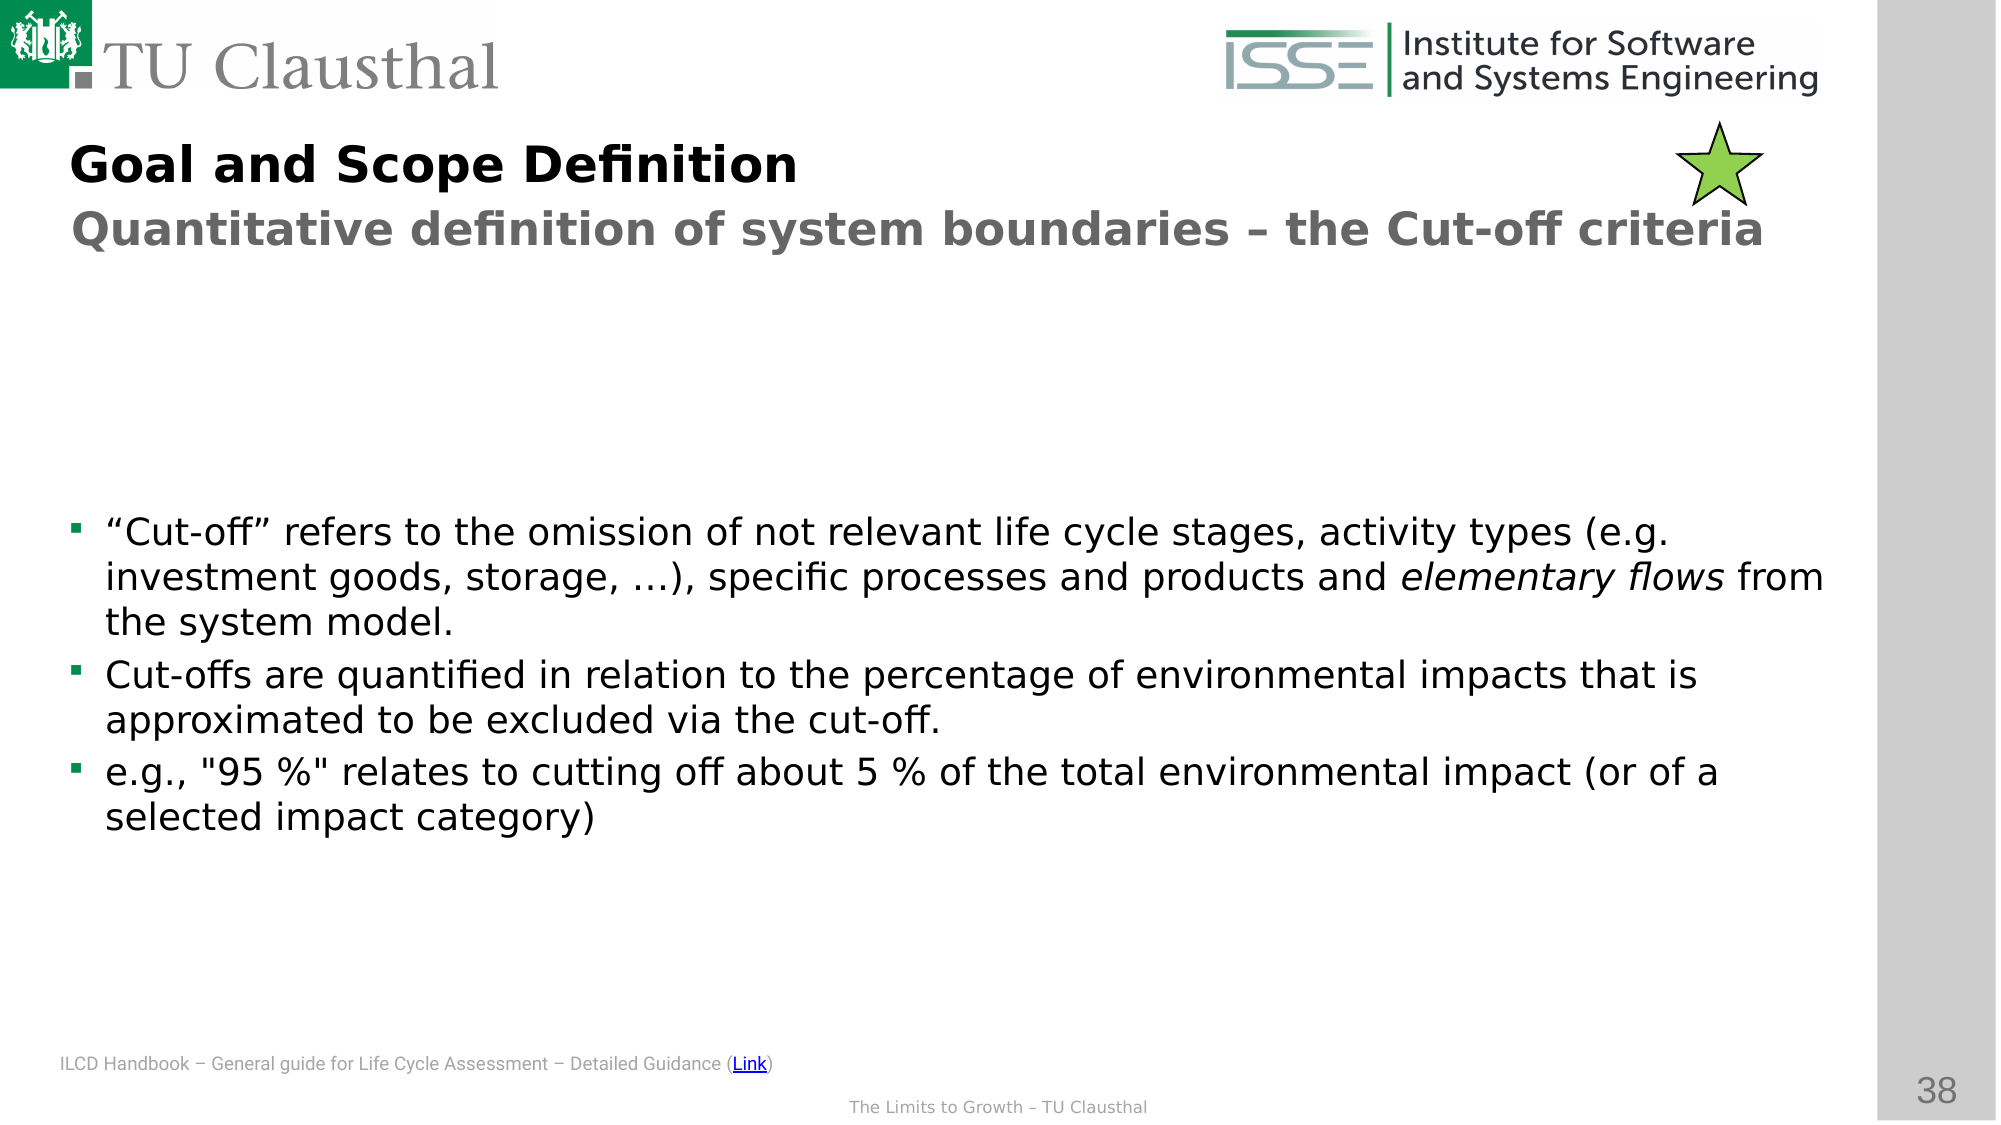

Goal and Scope Definition
Quantitative definition of system boundaries – the Cut-off criteria

“Cut-off” refers to the omission of not relevant life cycle stages, activity types (e.g. investment goods, storage, …), specific processes and products and elementary flows from the system model.
Cut-offs are quantified in relation to the percentage of environmental impacts that is approximated to be excluded via the cut-off.
e.g., "95 %" relates to cutting off about 5 % of the total environmental impact (or of a selected impact category)
ILCD Handbook – General guide for Life Cycle Assessment – Detailed Guidance (Link)